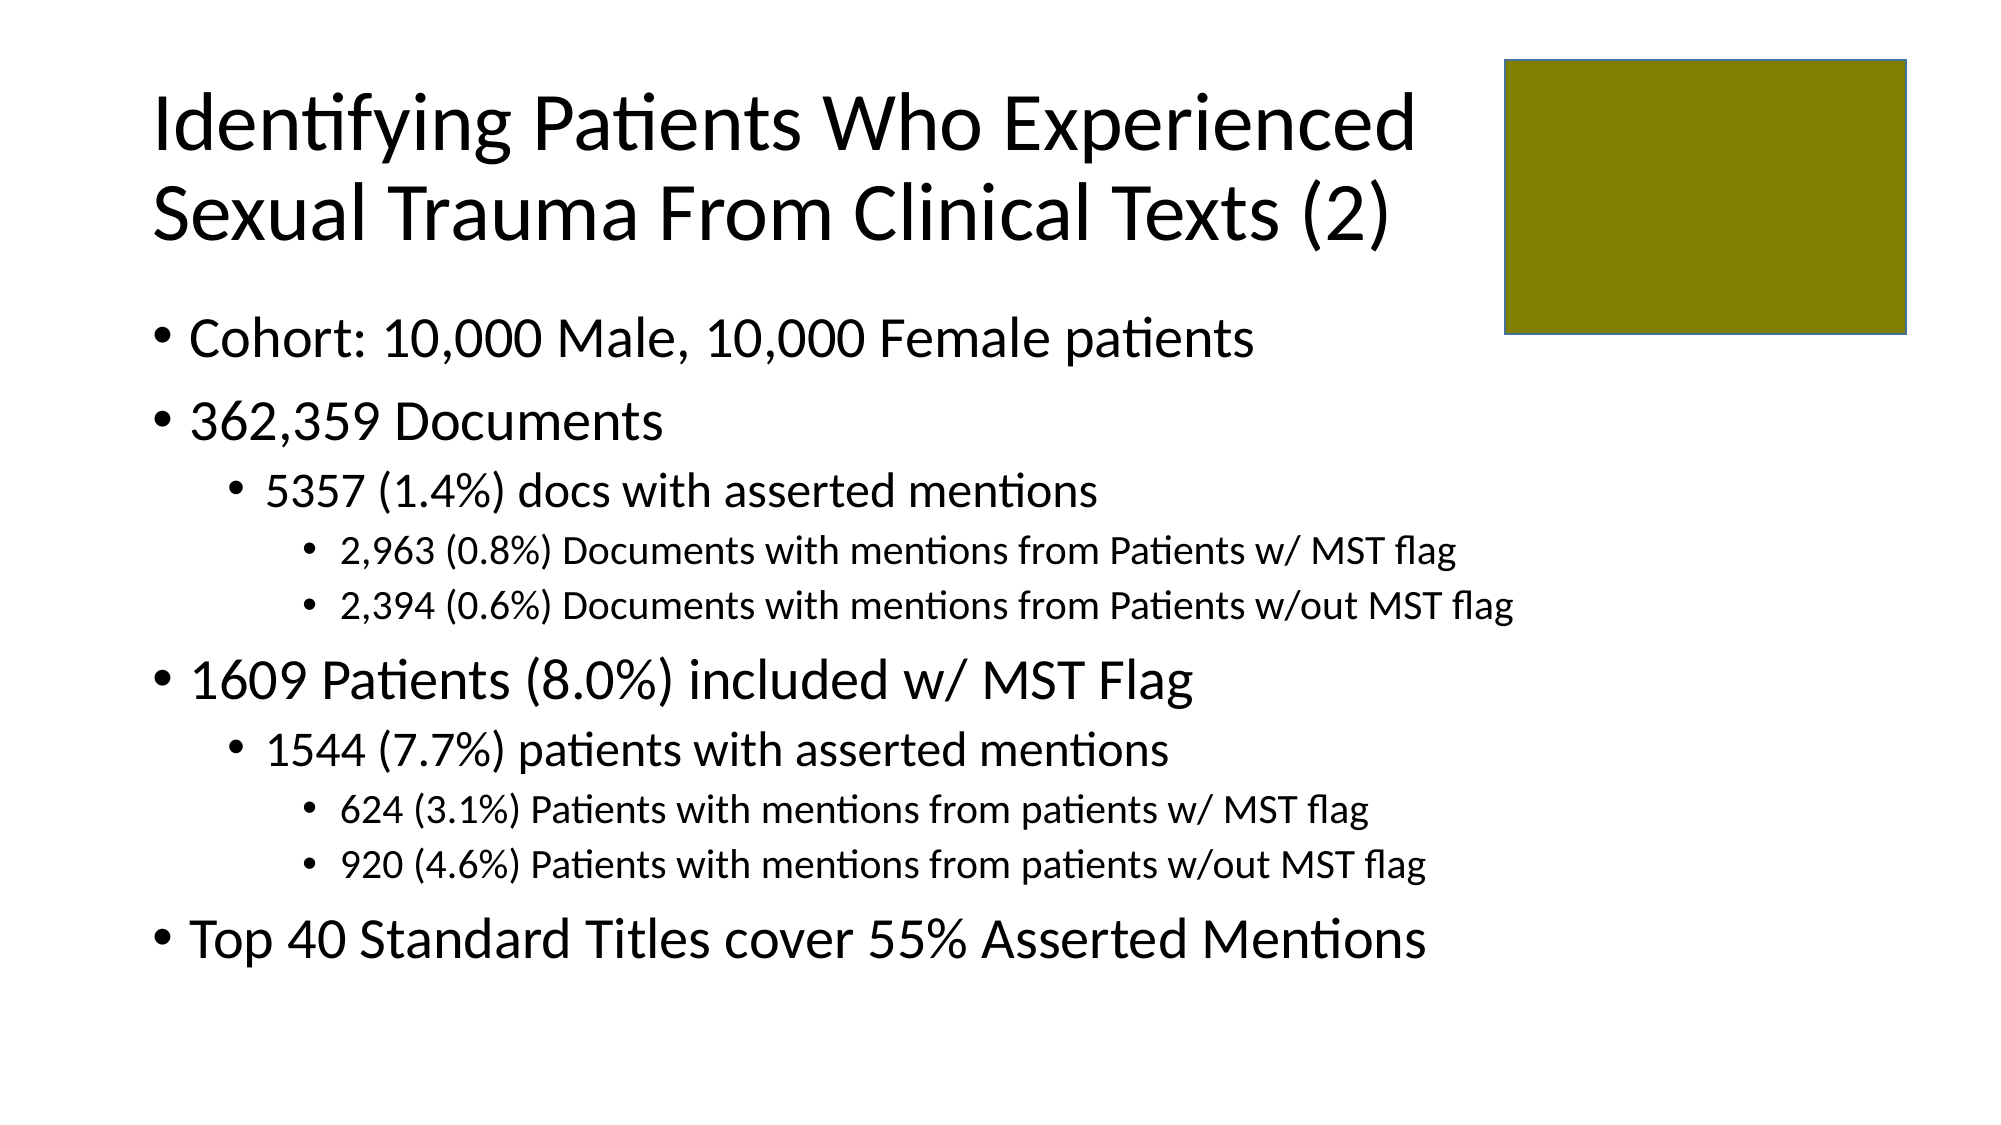

# Identifying Patients Who Experienced Sexual Trauma From Clinical Texts (2)

Cohort: 10,000 Male, 10,000 Female patients
362,359 Documents
5357 (1.4%) docs with asserted mentions
2,963 (0.8%) Documents with mentions from Patients w/ MST flag
2,394 (0.6%) Documents with mentions from Patients w/out MST flag
1609 Patients (8.0%) included w/ MST Flag
1544 (7.7%) patients with asserted mentions
624 (3.1%) Patients with mentions from patients w/ MST flag
920 (4.6%) Patients with mentions from patients w/out MST flag
Top 40 Standard Titles cover 55% Asserted Mentions